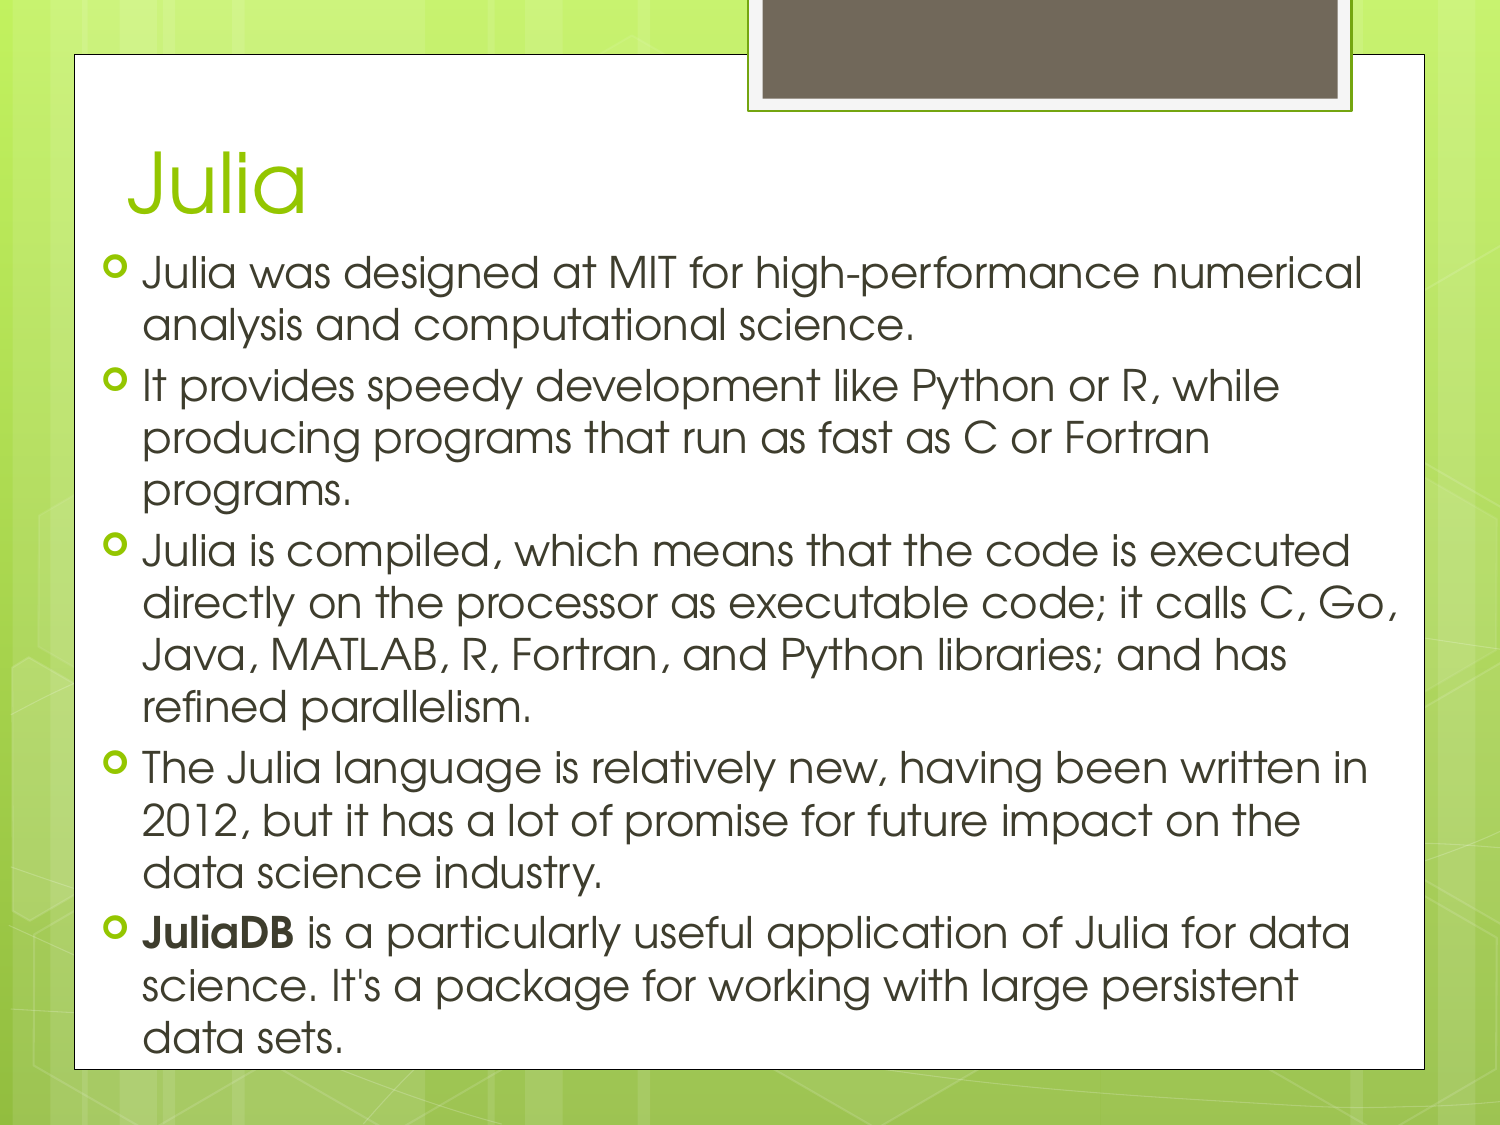

# Julia
Julia was designed at MIT for high-performance numerical analysis and computational science.
It provides speedy development like Python or R, while producing programs that run as fast as C or Fortran programs.
Julia is compiled, which means that the code is executed directly on the processor as executable code; it calls C, Go, Java, MATLAB, R, Fortran, and Python libraries; and has refined parallelism.
The Julia language is relatively new, having been written in 2012, but it has a lot of promise for future impact on the data science industry.
JuliaDB is a particularly useful application of Julia for data science. It's a package for working with large persistent data sets.